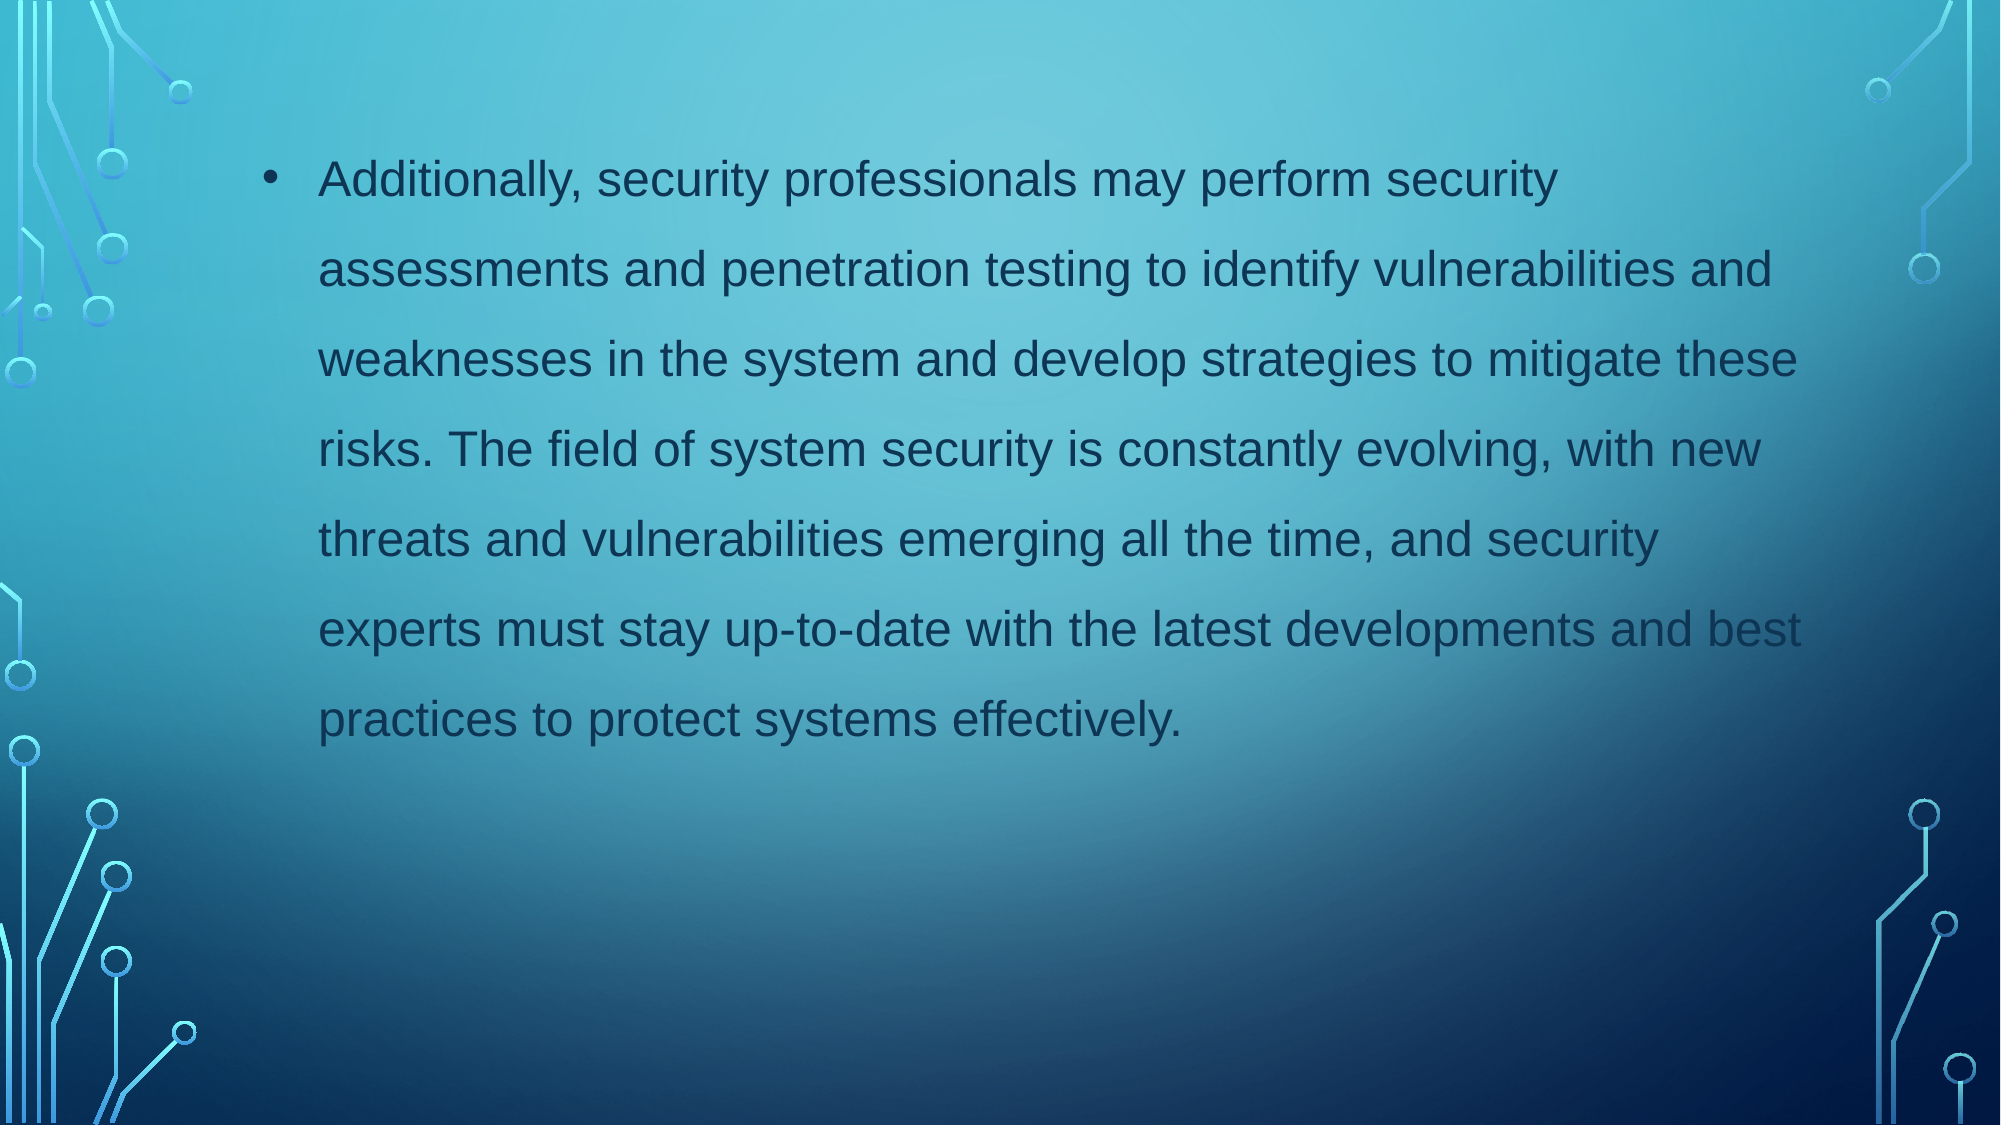

Additionally, security professionals may perform security assessments and penetration testing to identify vulnerabilities and weaknesses in the system and develop strategies to mitigate these risks. The field of system security is constantly evolving, with new threats and vulnerabilities emerging all the time, and security experts must stay up-to-date with the latest developments and best practices to protect systems effectively.